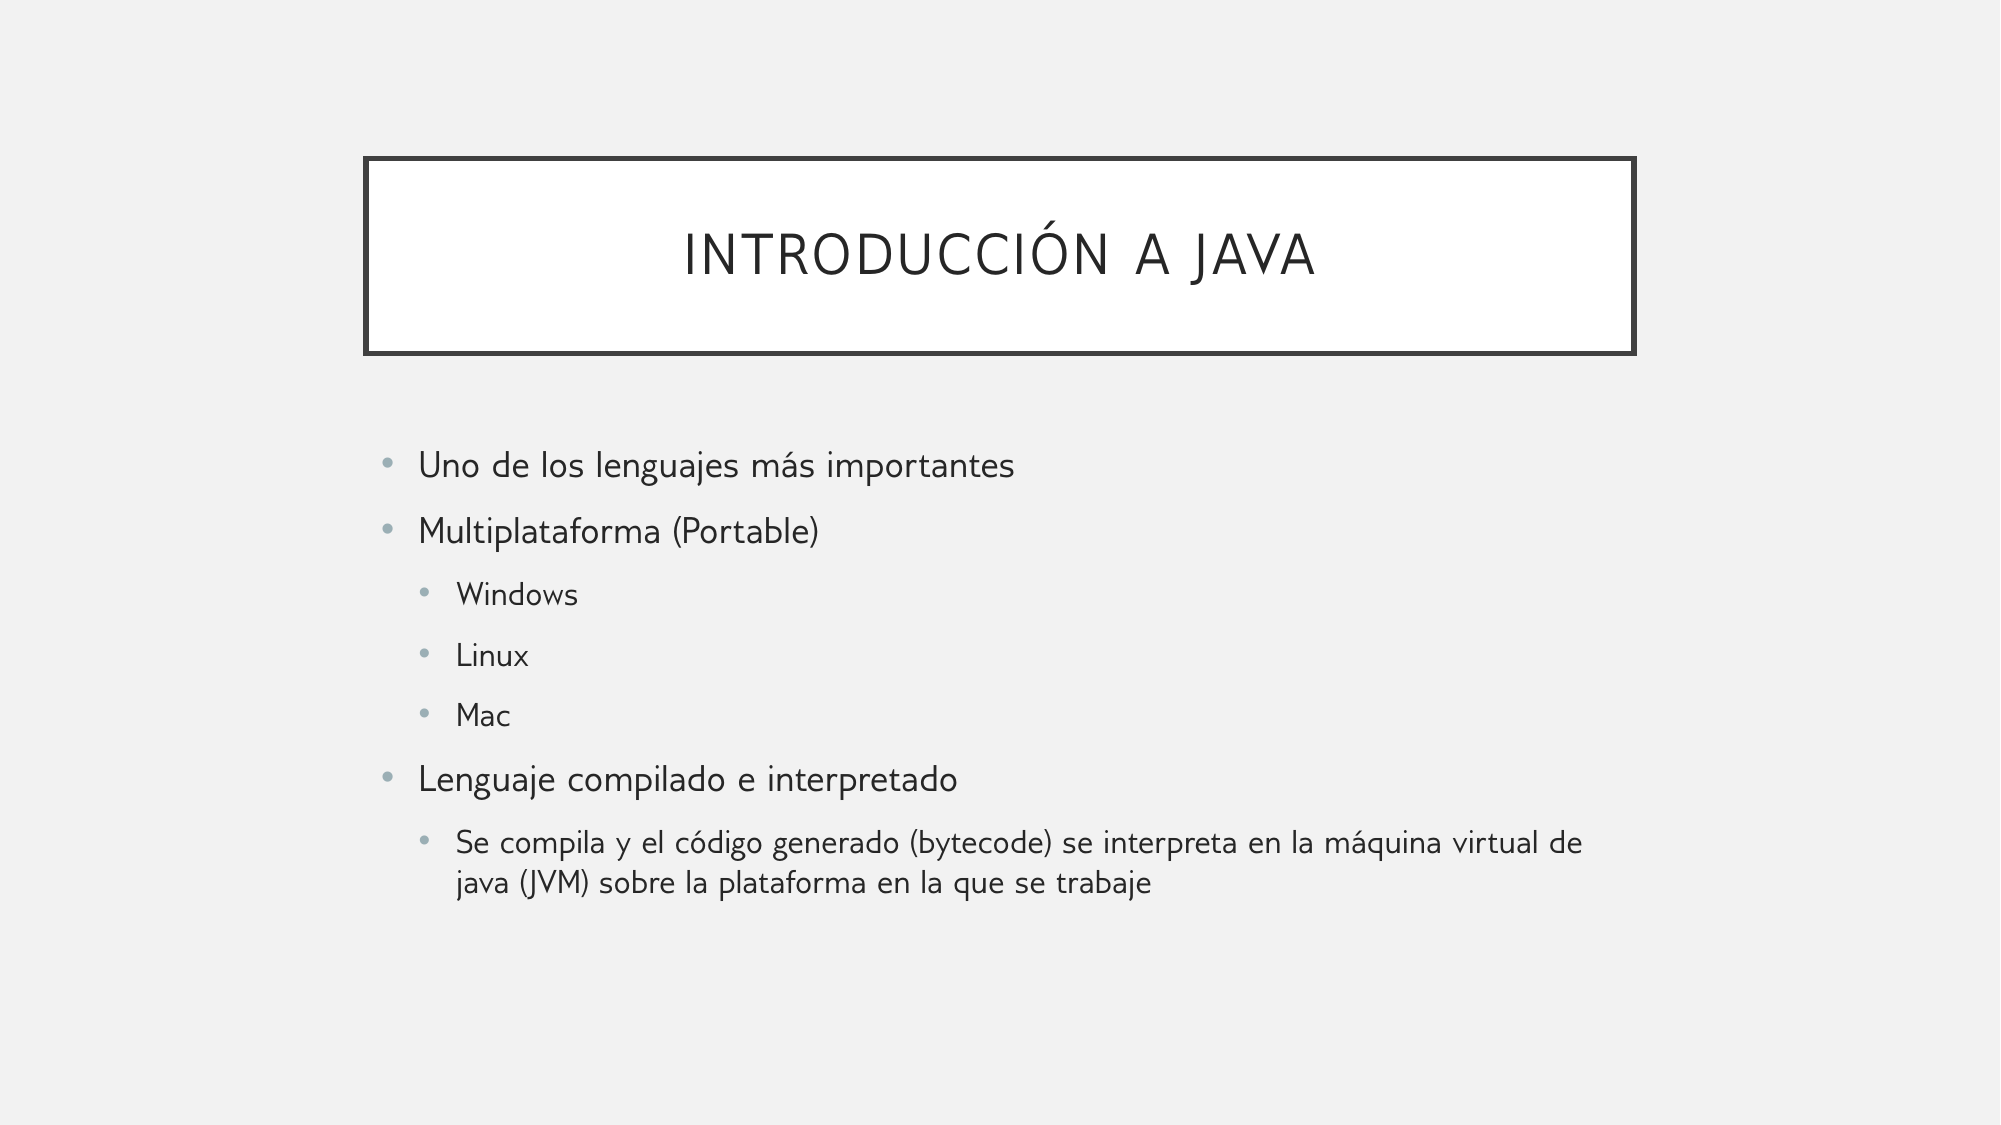

# Introducción a java
Uno de los lenguajes más importantes
Multiplataforma (Portable)
Windows
Linux
Mac
Lenguaje compilado e interpretado
Se compila y el código generado (bytecode) se interpreta en la máquina virtual de java (JVM) sobre la plataforma en la que se trabaje